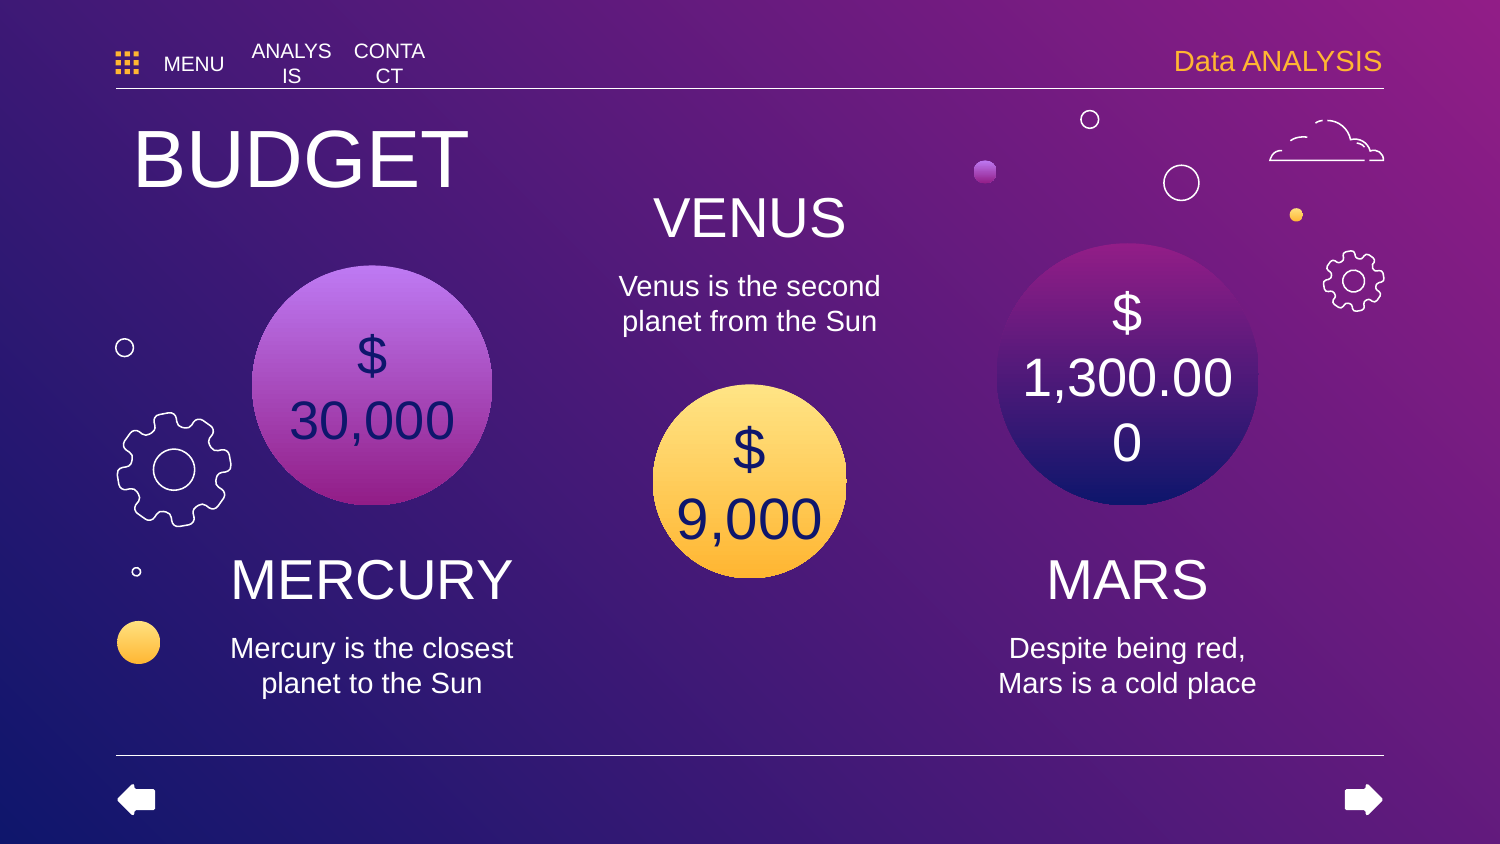

Data ANALYSIS
MENU
ANALYSIS
CONTACT

# BUDGET

VENUS

$ 1,300.000

Venus is the second planet from the Sun
$ 30,000

$ 9,000

MERCURY
MARS

Mercury is the closest planet to the Sun
Despite being red, Mars is a cold place